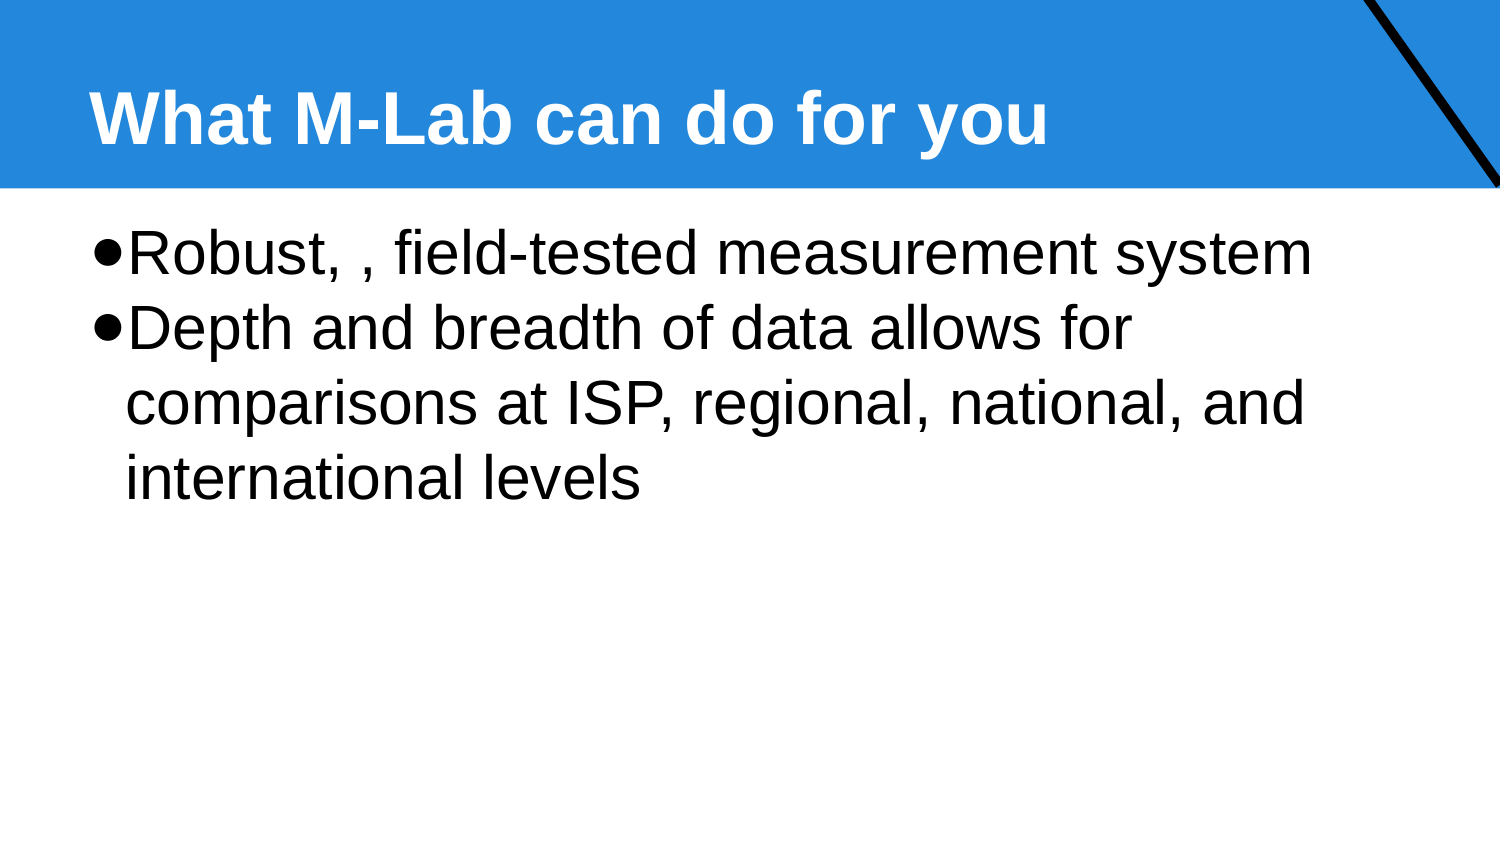

What M-Lab can do for you
Robust, , field-tested measurement system
Depth and breadth of data allows for comparisons at ISP, regional, national, and international levels